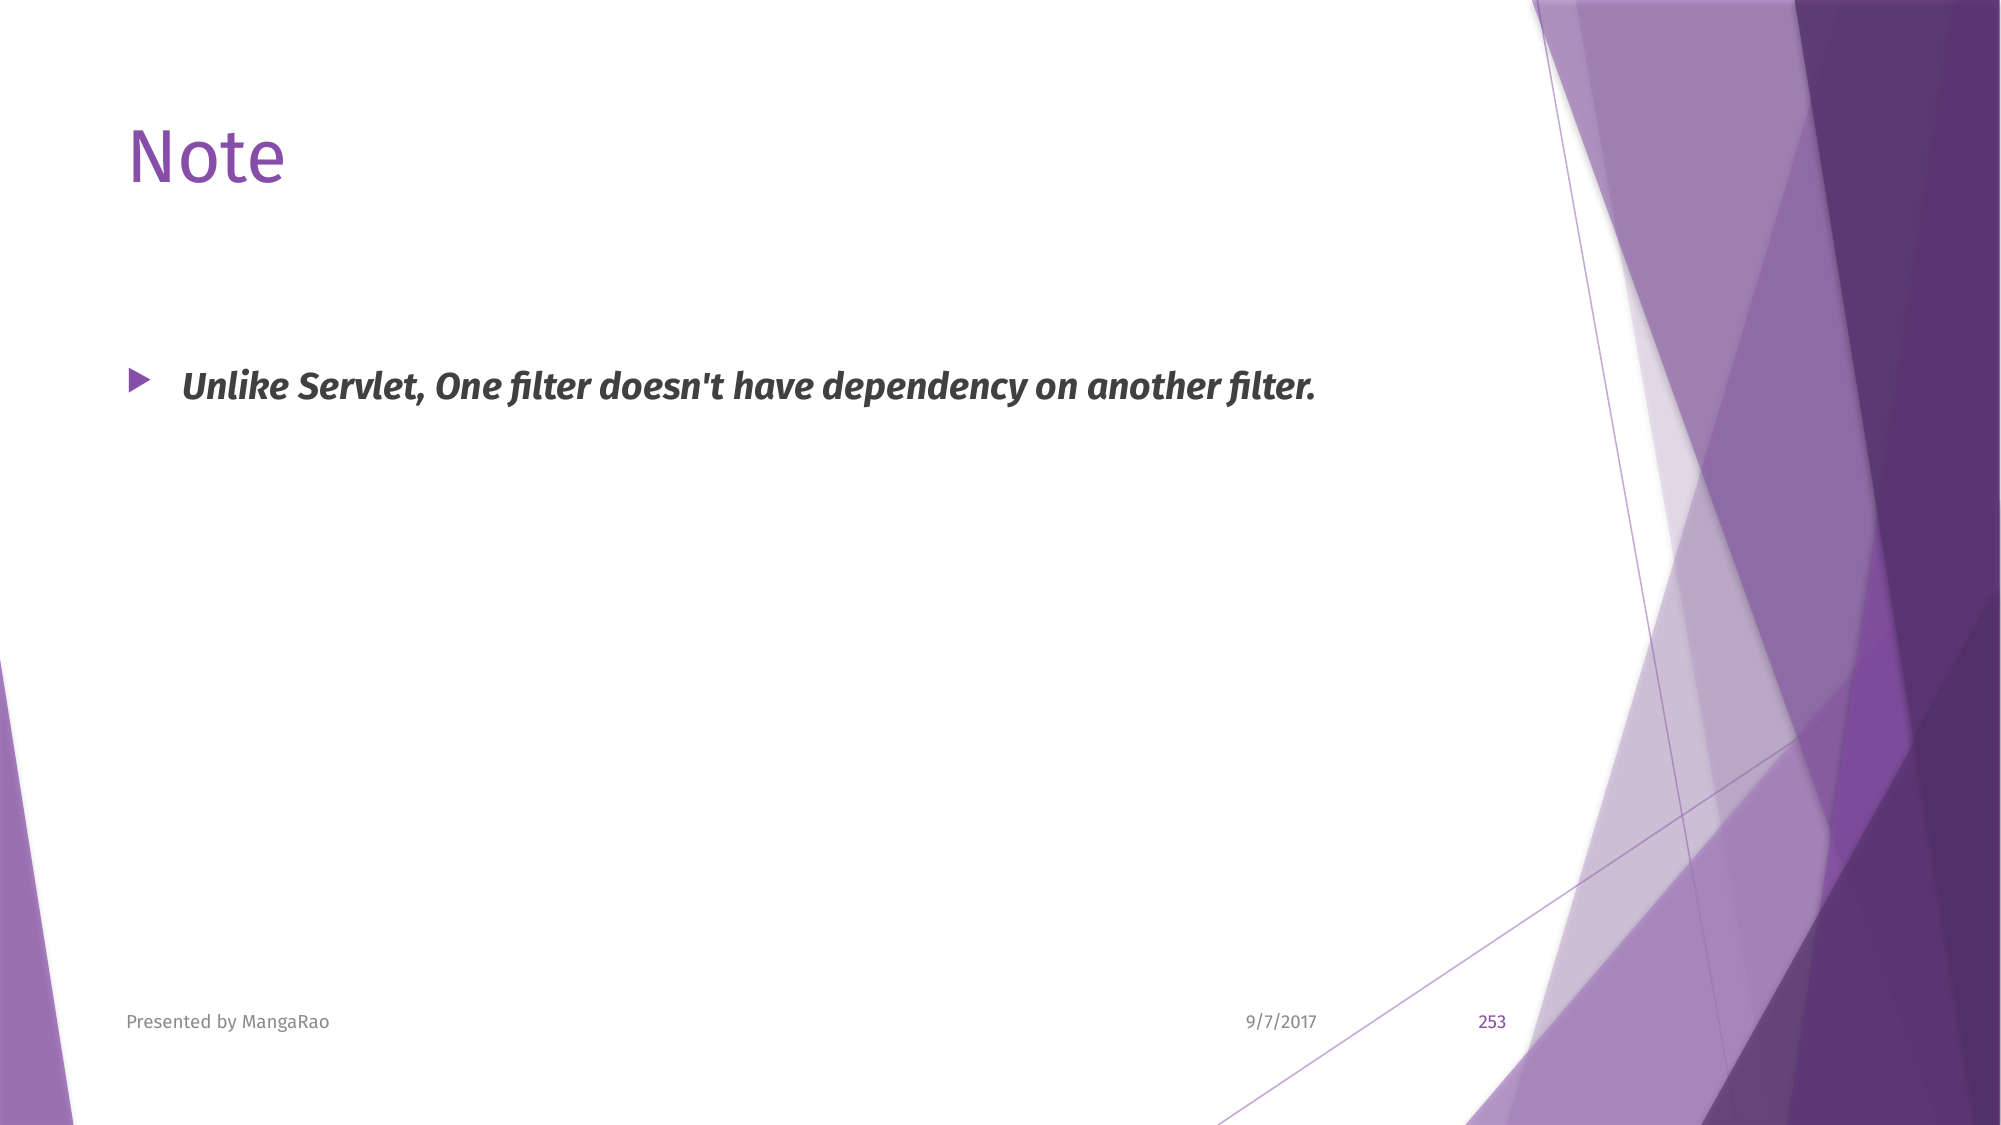

# Note
Unlike Servlet, One filter doesn't have dependency on another filter.

Presented by MangaRao
9/7/2017
253